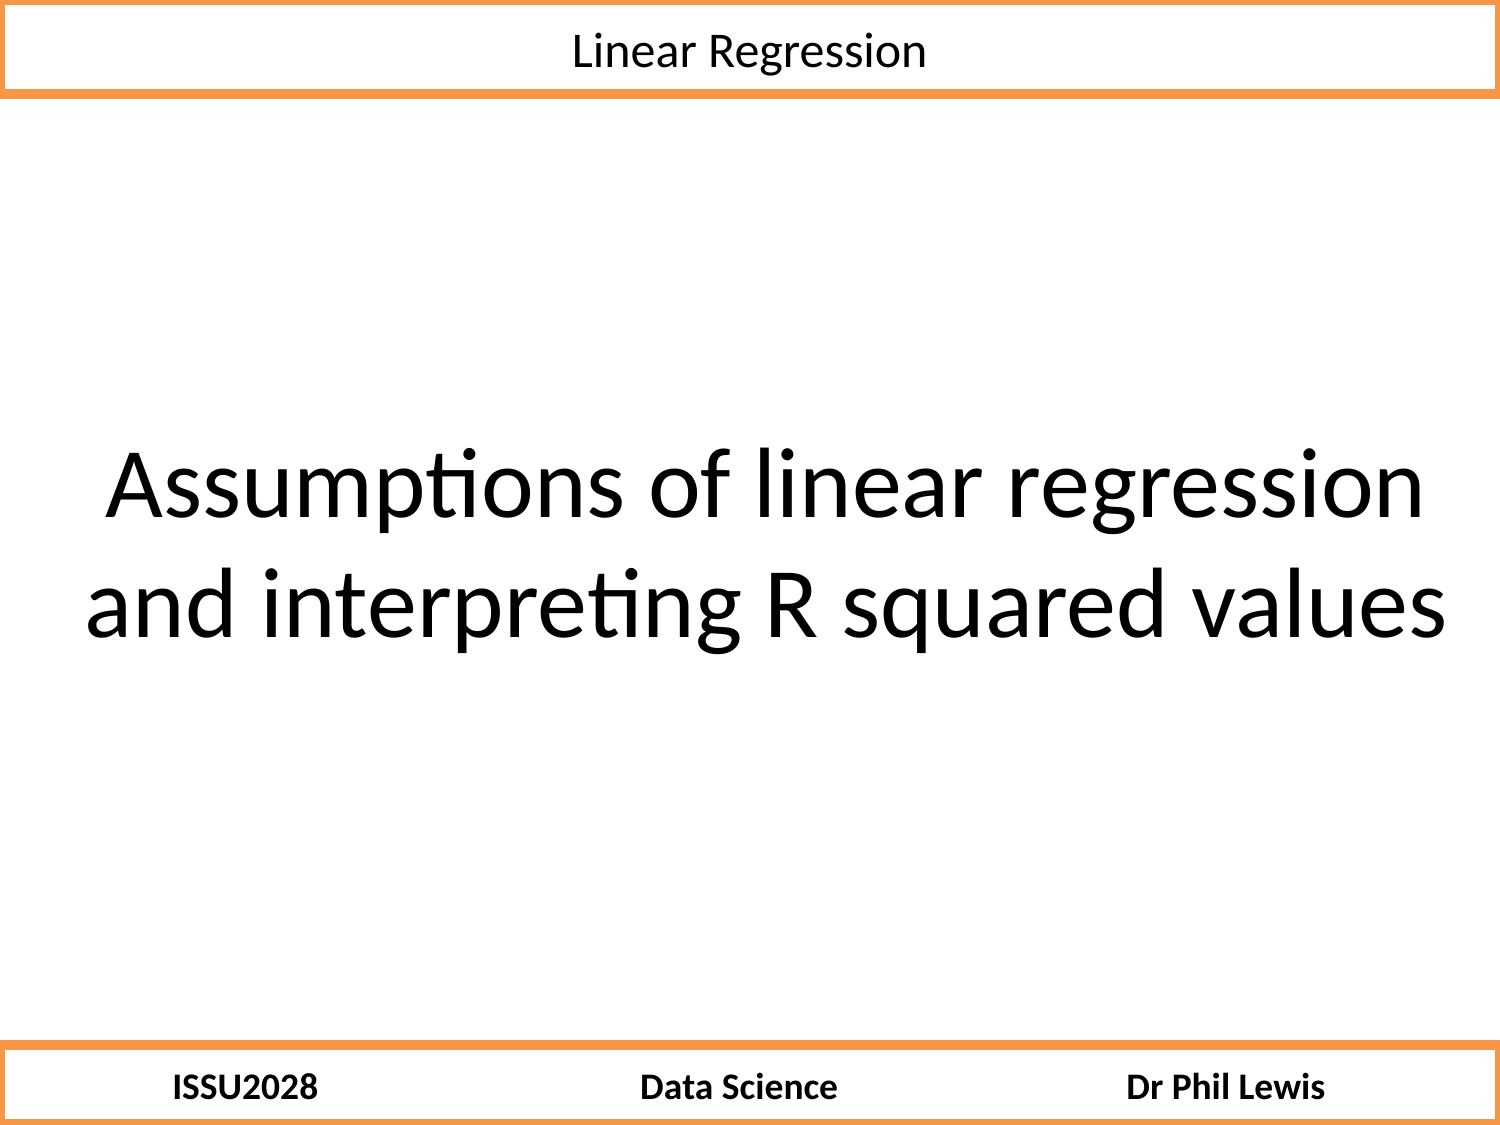

Linear Regression
Assumptions of linear regression
and interpreting R squared values
ISSU2028                                      Data Science                                  Dr Phil Lewis